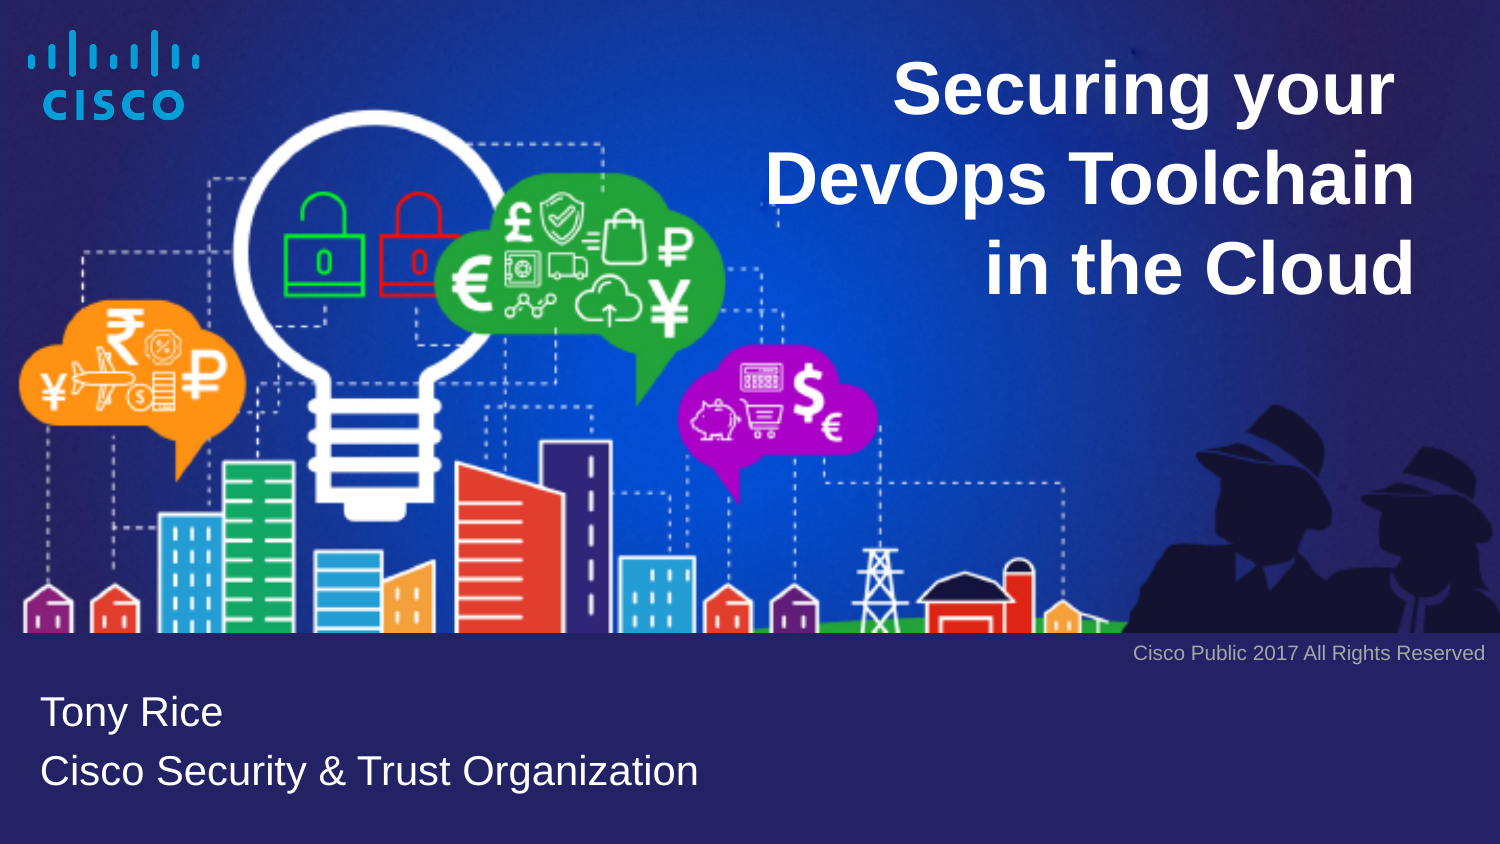

# Securing your DevOps Toolchain in the Cloud
Tony Rice
Cisco Security & Trust Organization